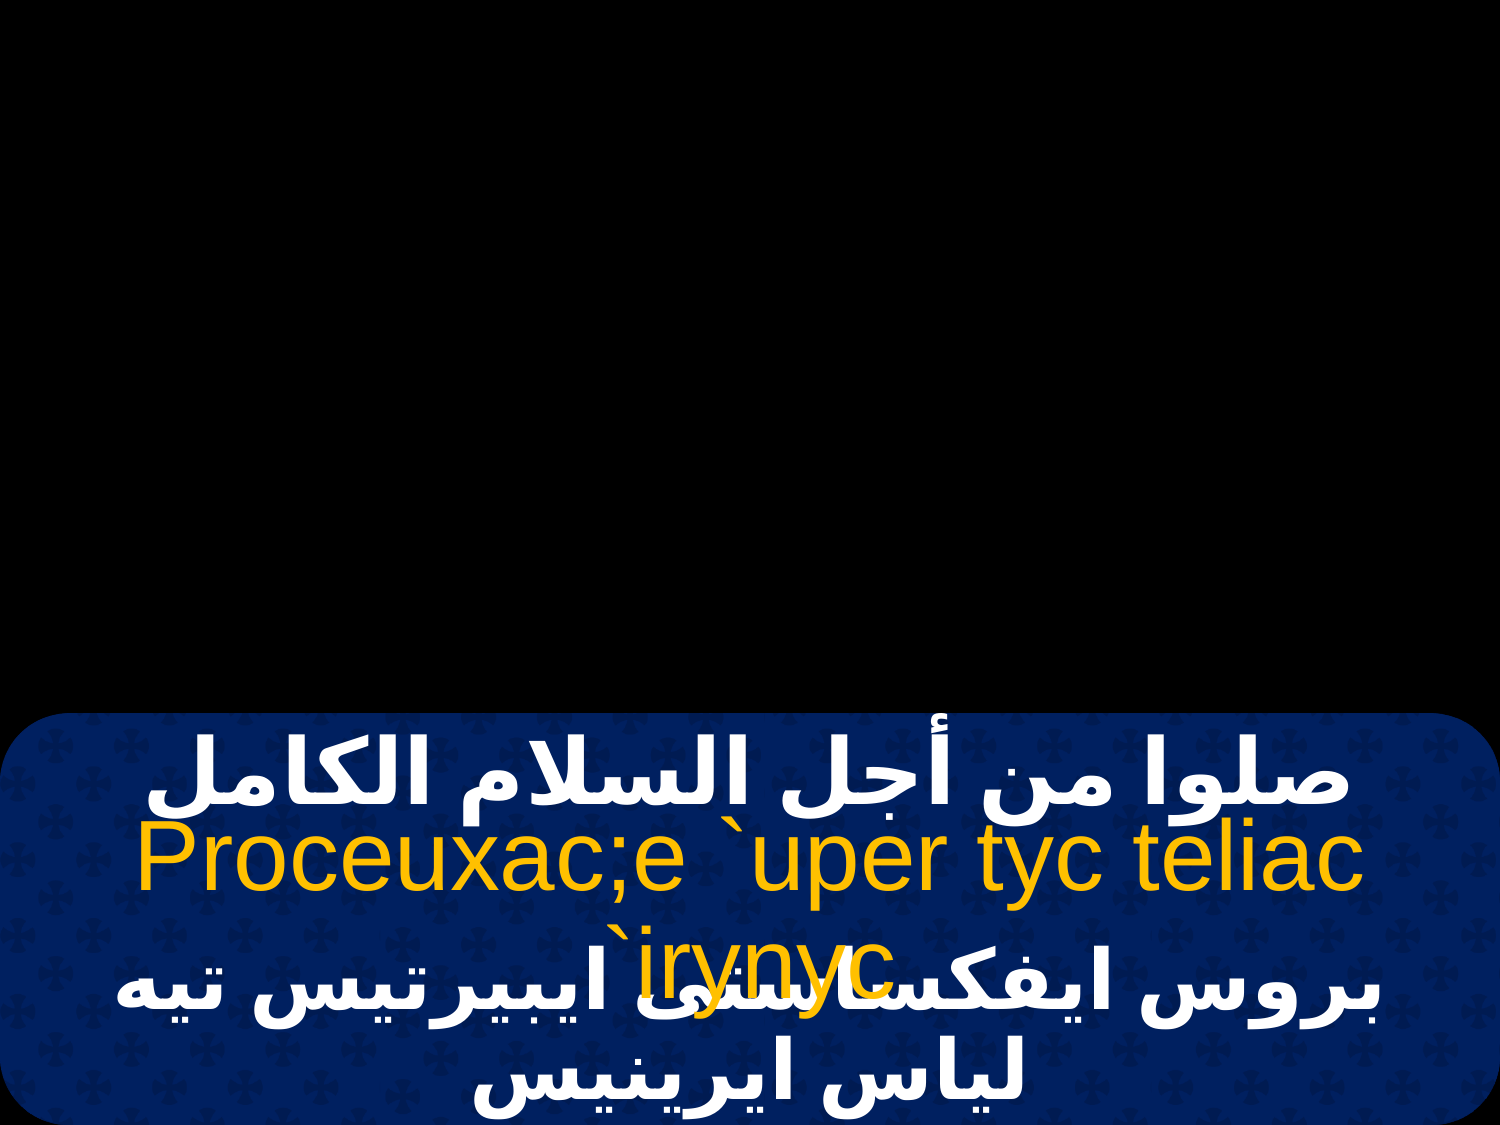

# صلوا من أجل السلام الكامل
Proceuxac;e `uper tyc teliac `irynyc
بروس ايفكساستى ايبيرتيس تيه لياس ايرينيس